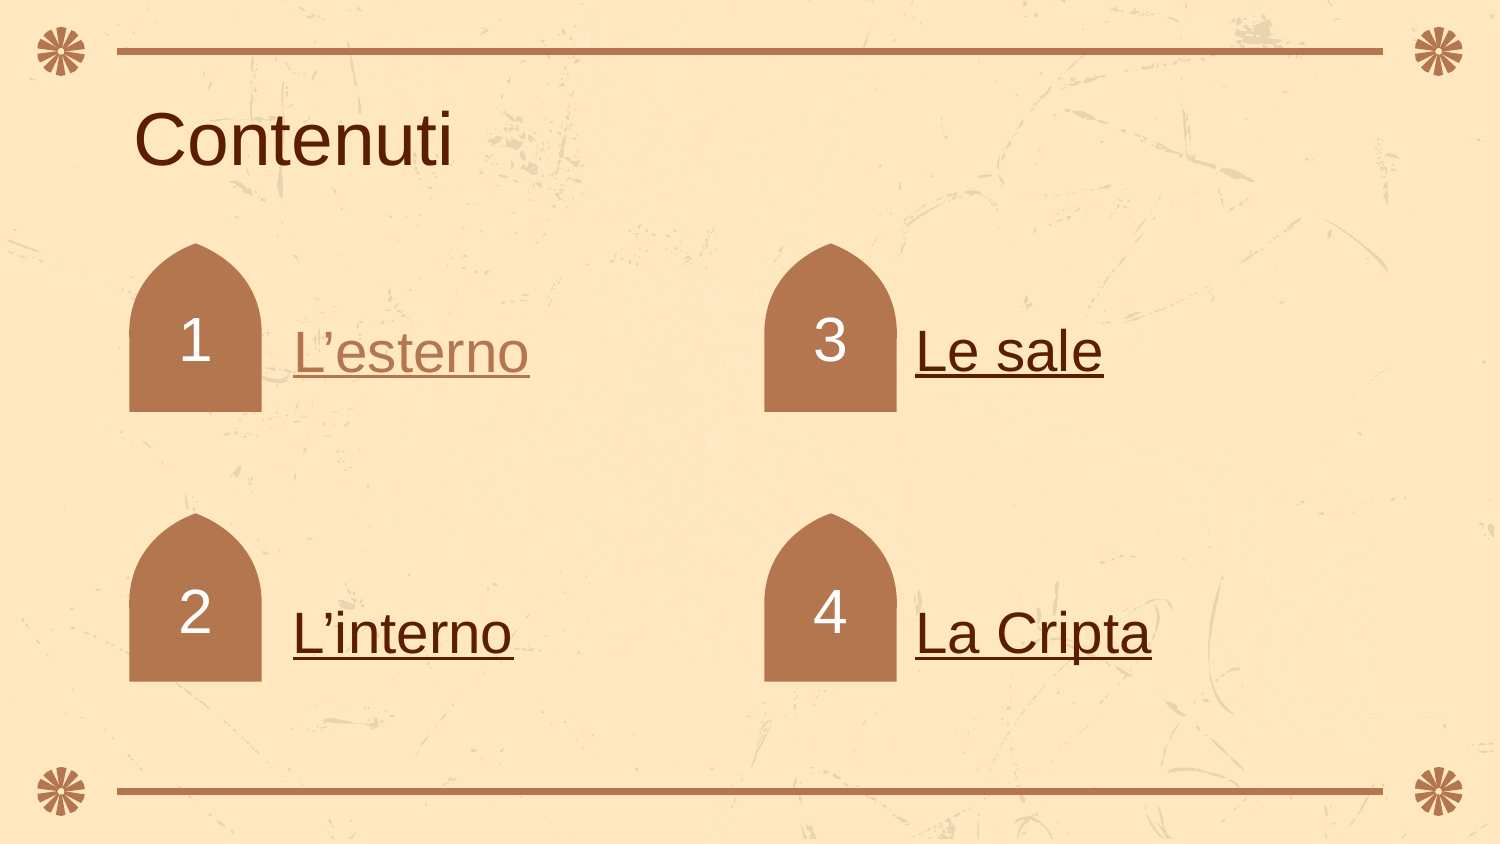

Contenuti

1
3
Le sale
# L’esterno

2
4
L’interno
La Cripta